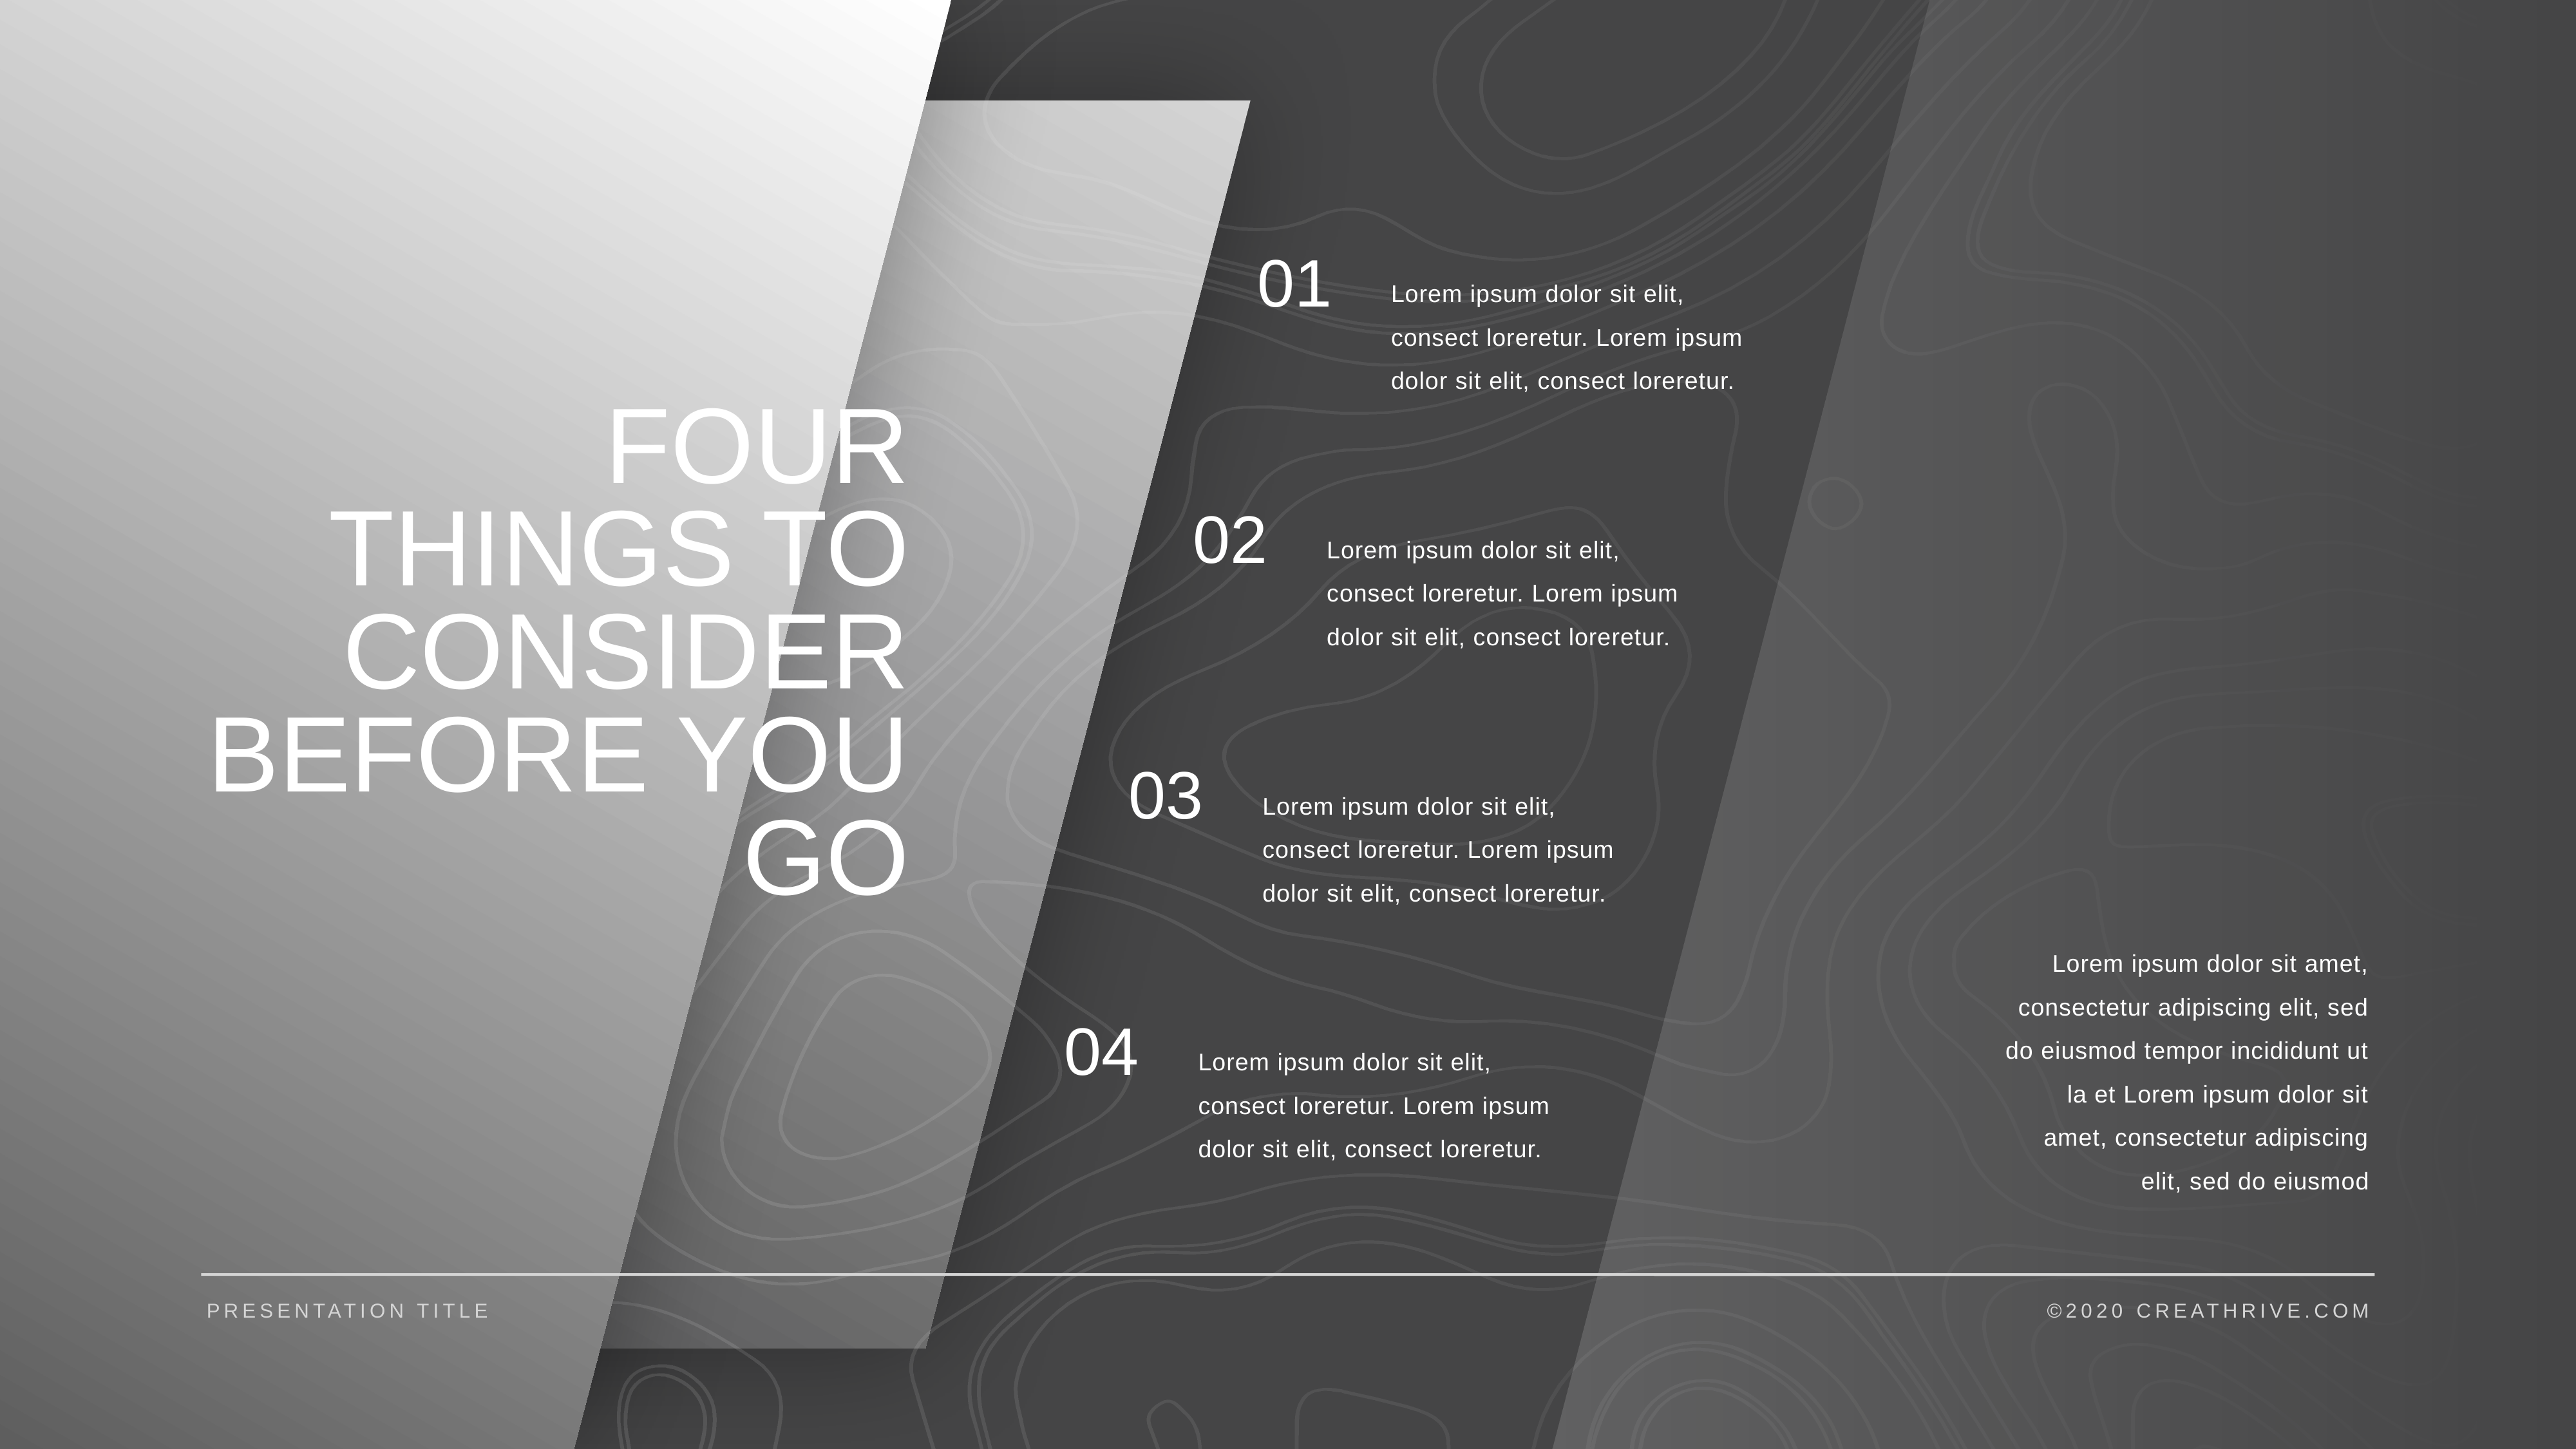

01
Lorem ipsum dolor sit elit, consect loreretur. Lorem ipsum dolor sit elit, consect loreretur.
four things to consider before you go
02
Lorem ipsum dolor sit elit, consect loreretur. Lorem ipsum dolor sit elit, consect loreretur.
03
Lorem ipsum dolor sit elit, consect loreretur. Lorem ipsum dolor sit elit, consect loreretur.
Lorem ipsum dolor sit amet, consectetur adipiscing elit, sed do eiusmod tempor incididunt ut la et Lorem ipsum dolor sit amet, consectetur adipiscing elit, sed do eiusmod
04
Lorem ipsum dolor sit elit, consect loreretur. Lorem ipsum dolor sit elit, consect loreretur.

Presentation title
©2020 Creathrive.com